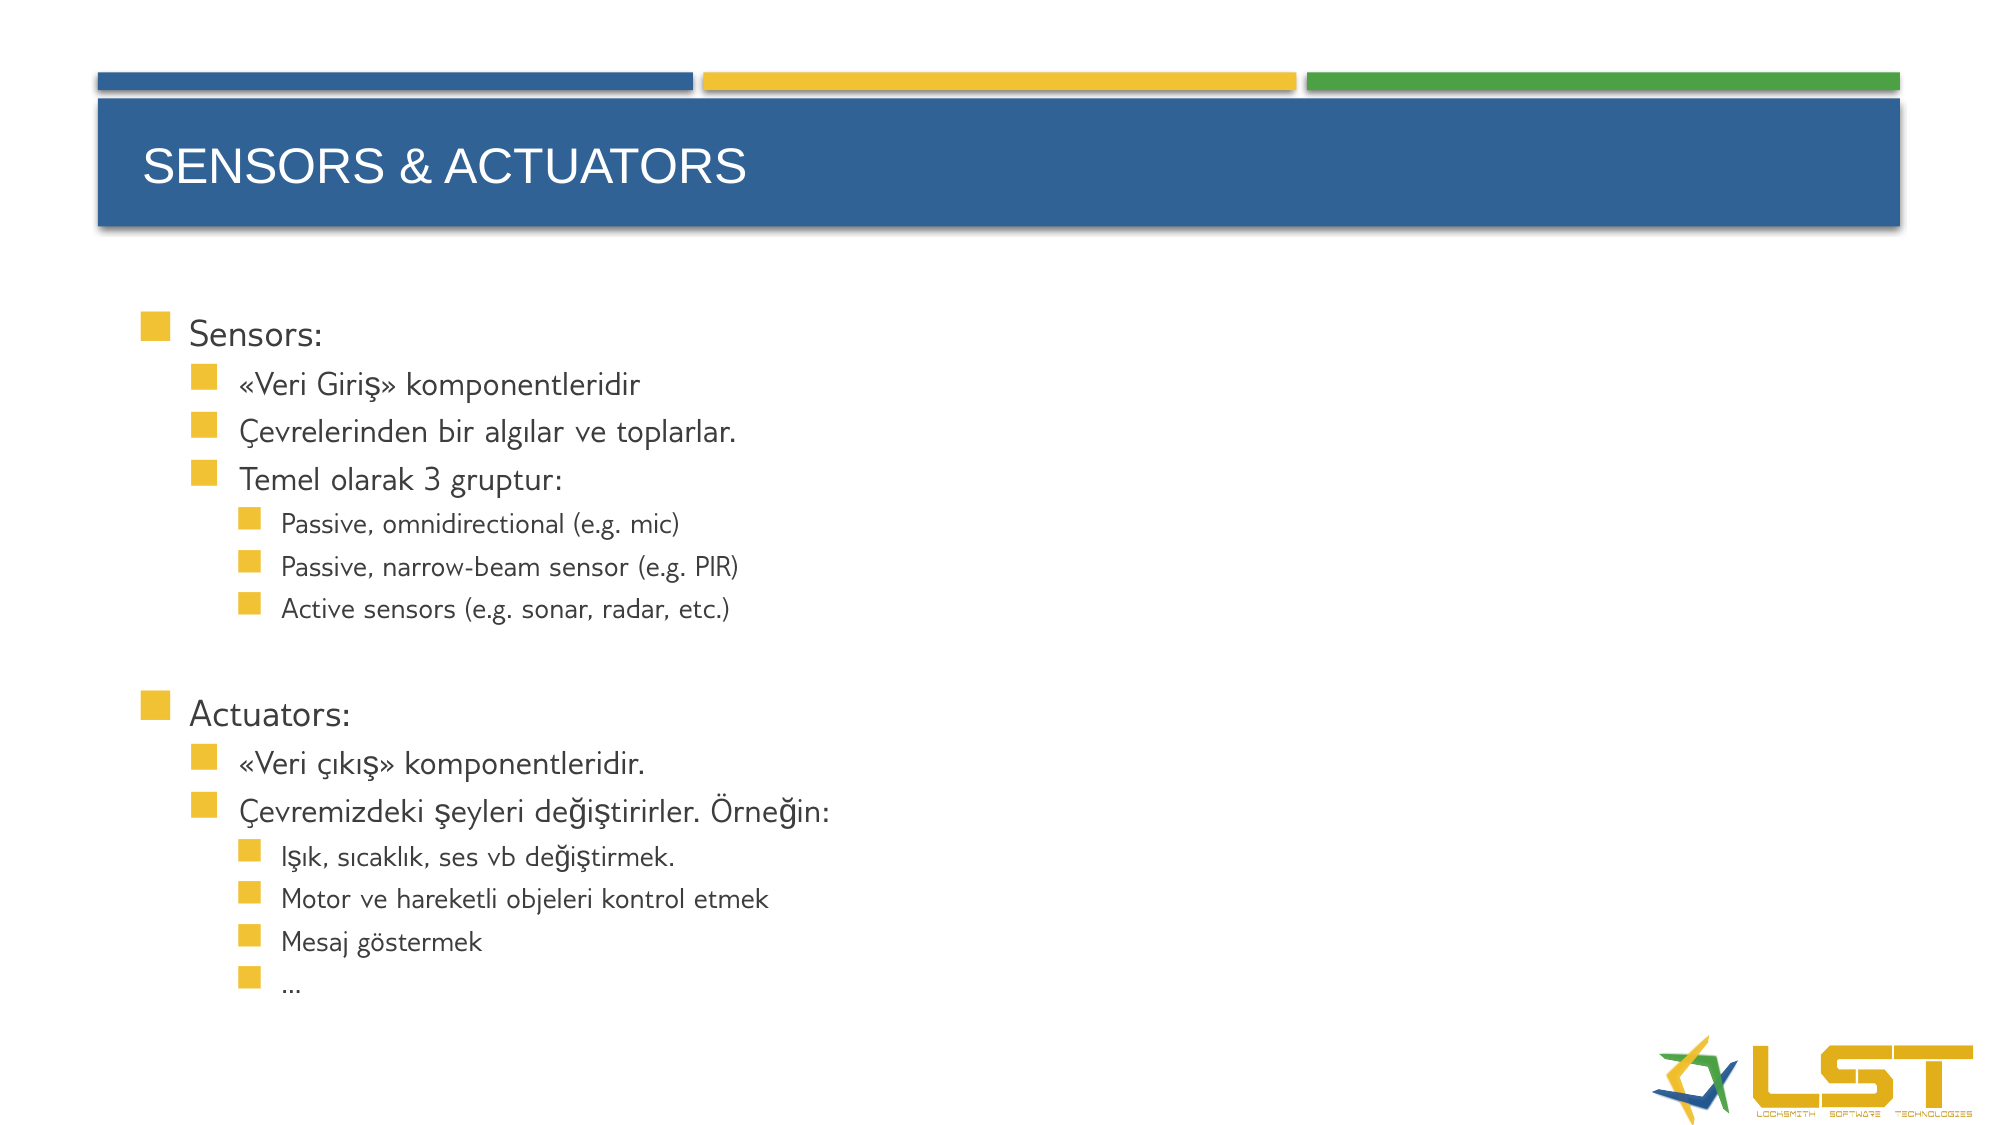

# Sensors & Actuators
Sensors:
«Veri Giriş» komponentleridir
Çevrelerinden bir algılar ve toplarlar.
Temel olarak 3 gruptur:
Passive, omnidirectional (e.g. mic)
Passive, narrow-beam sensor (e.g. PIR)
Active sensors (e.g. sonar, radar, etc.)

Actuators:
«Veri çıkış» komponentleridir.
Çevremizdeki şeyleri değiştirirler. Örneğin:
Işık, sıcaklık, ses vb değiştirmek.
Motor ve hareketli objeleri kontrol etmek
Mesaj göstermek
…